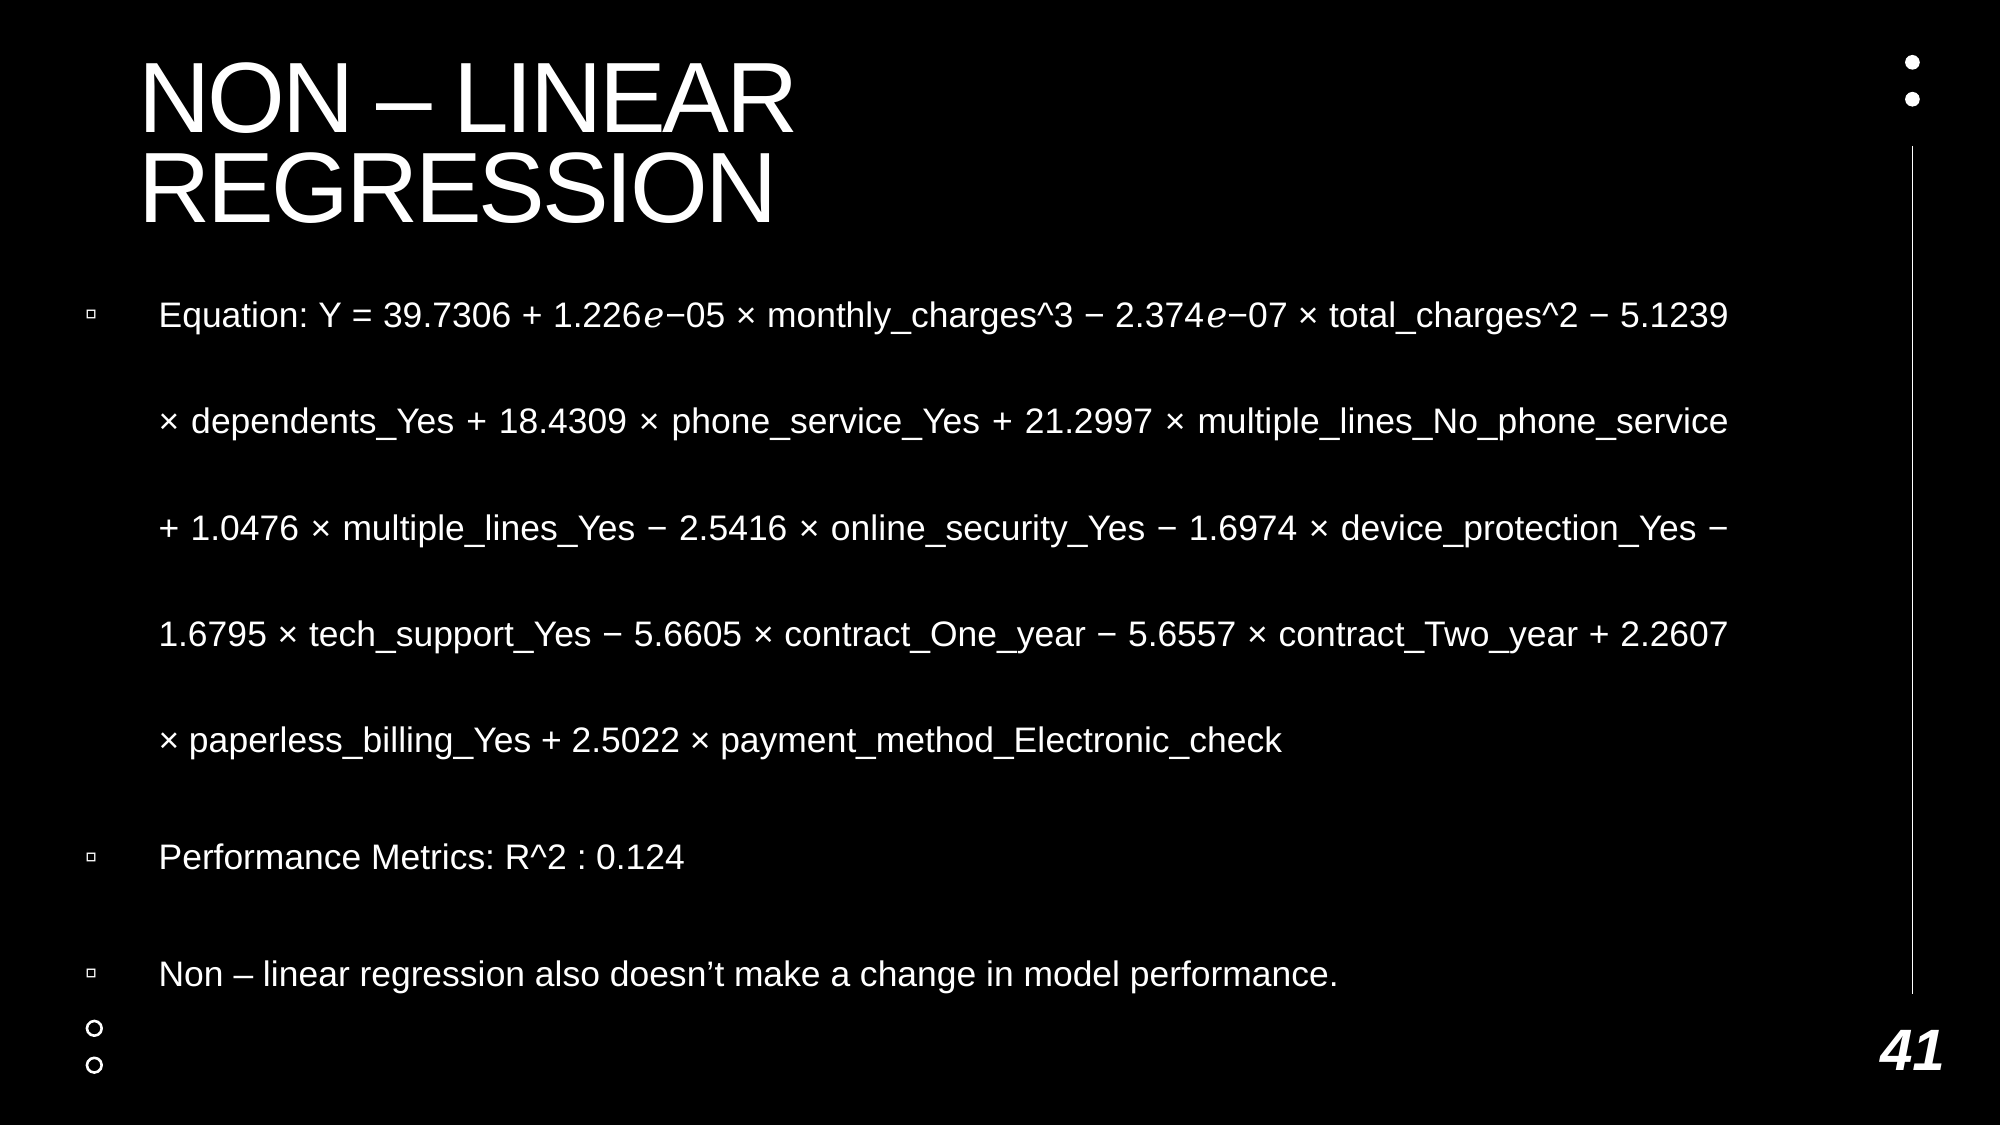

# NON – LINEAR REGRESSION
Equation: Y = 39.7306 + 1.226𝑒−05 × monthly_charges^3 − 2.374𝑒−07 × total_charges^2 − 5.1239 × dependents_Yes + 18.4309 × phone_service_Yes + 21.2997 × multiple_lines_No_phone_service + 1.0476 × multiple_lines_Yes − 2.5416 × online_security_Yes − 1.6974 × device_protection_Yes − 1.6795 × tech_support_Yes − 5.6605 × contract_One_year − 5.6557 × contract_Two_year + 2.2607 × paperless_billing_Yes + 2.5022 × payment_method_Electronic_check
Performance Metrics: R^2 : 0.124
Non – linear regression also doesn’t make a change in model performance.
41